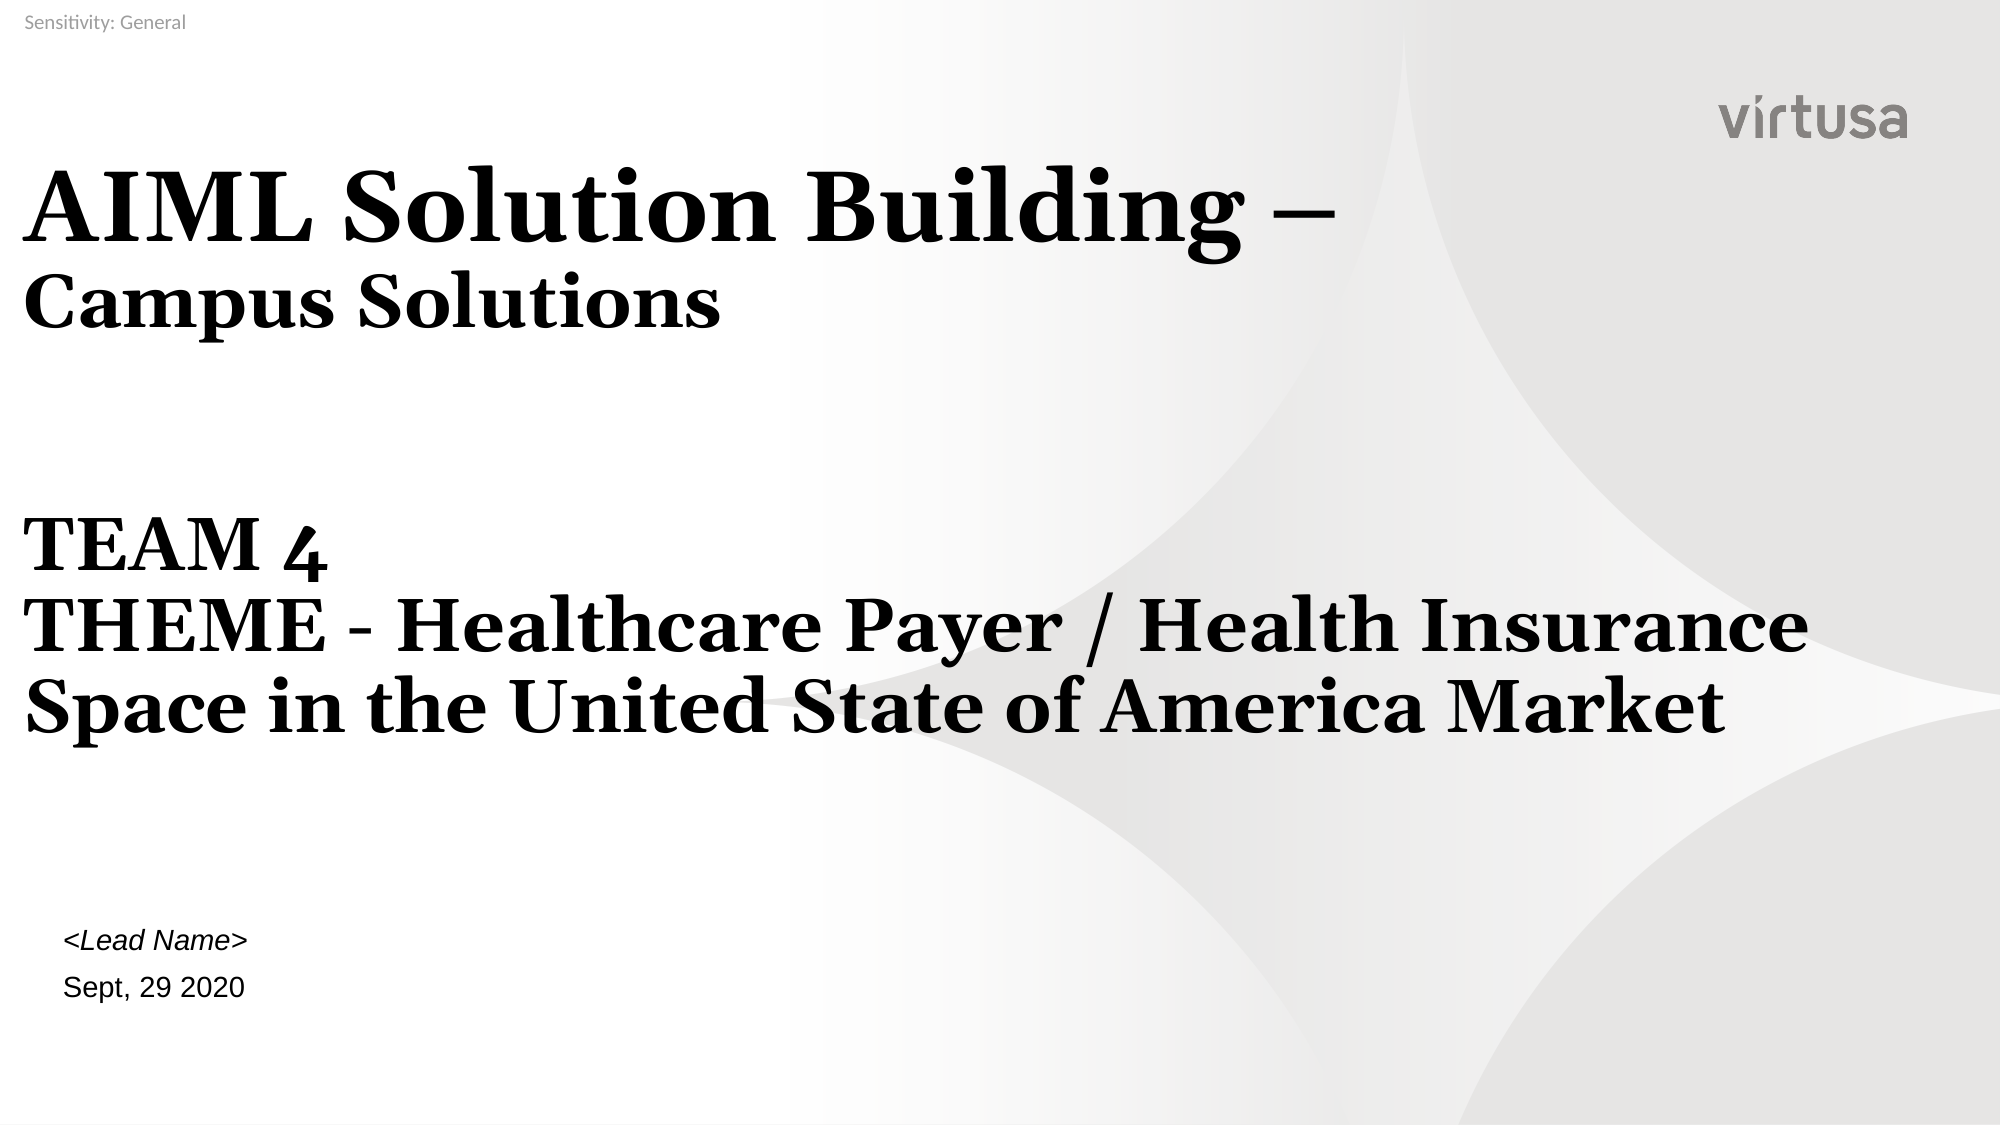

# AIML Solution Building – Campus Solutions TEAM 4 THEME - Healthcare Payer / Health Insurance Space in the United State of America Market
<Lead Name>
Sept, 29 2020